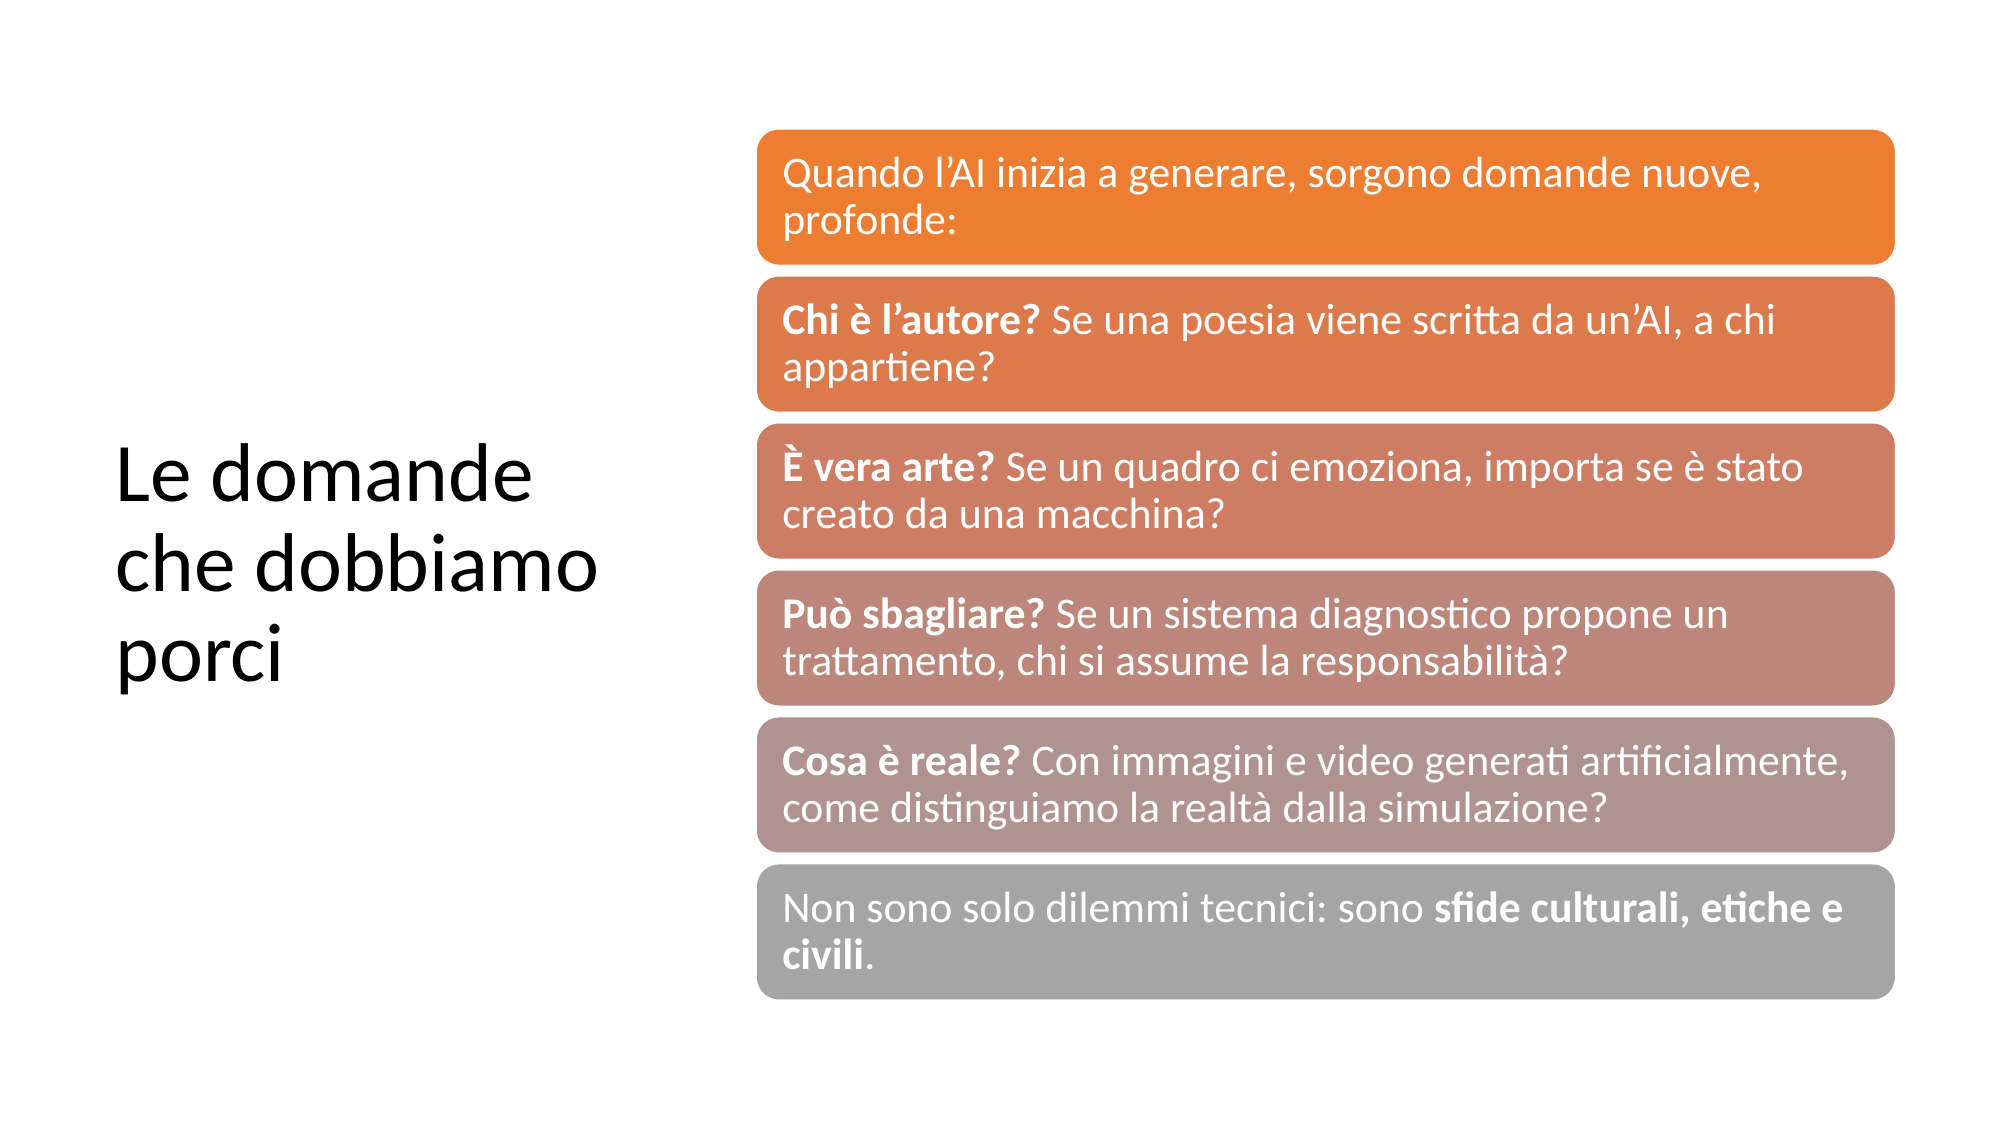

# Le domande che dobbiamo porci
Quando l’AI inizia a generare, sorgono domande nuove, profonde:
Chi è l’autore? Se una poesia viene scritta da un’AI, a chi appartiene?
È vera arte? Se un quadro ci emoziona, importa se è stato creato da una macchina?
Può sbagliare? Se un sistema diagnostico propone un trattamento, chi si assume la responsabilità?
Cosa è reale? Con immagini e video generati artificialmente, come distinguiamo la realtà dalla simulazione?
Non sono solo dilemmi tecnici: sono sfide culturali, etiche e civili.